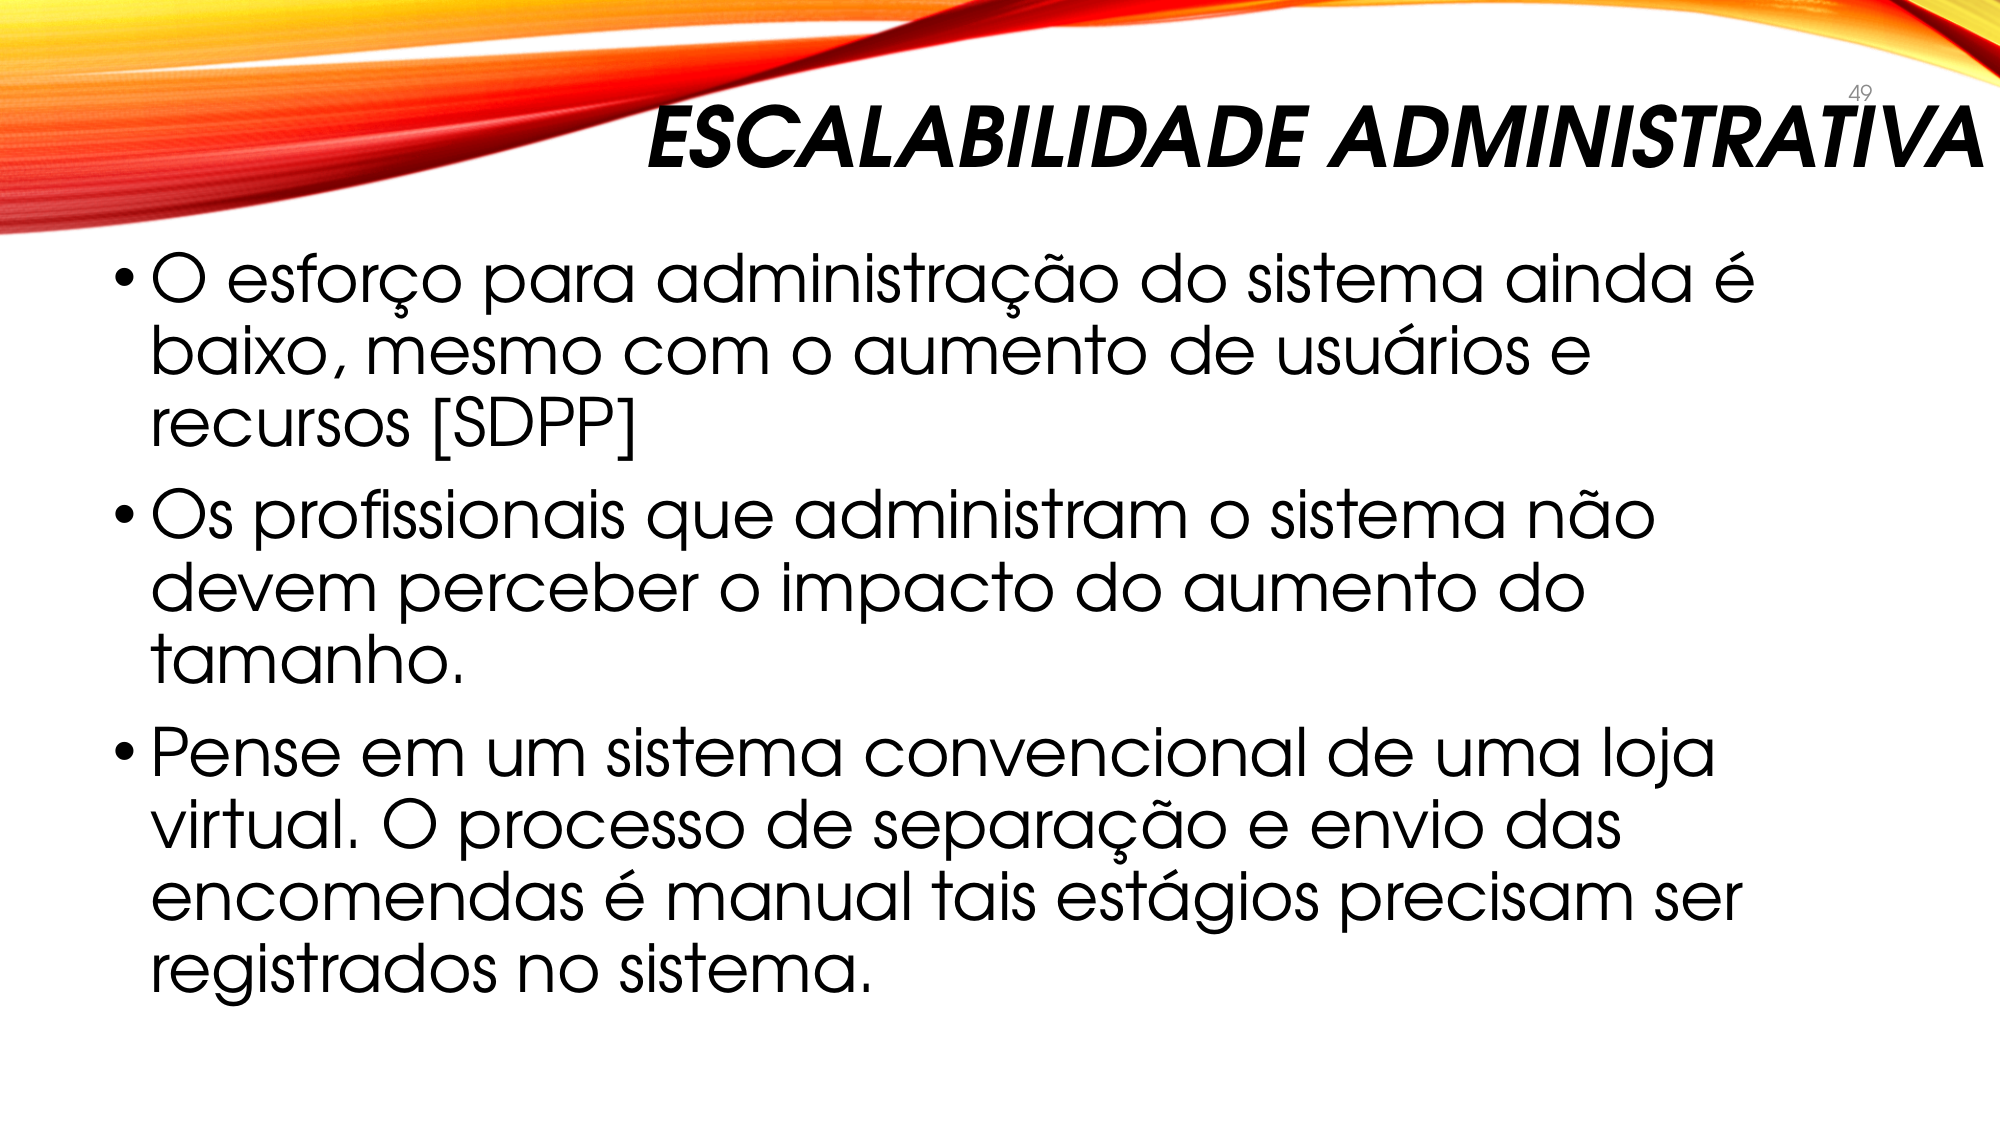

# ESCALABILIDADE administrativa
49
O esforço para administração do sistema ainda é baixo, mesmo com o aumento de usuários e recursos [SDPP]
Os profissionais que administram o sistema não devem perceber o impacto do aumento do tamanho.
Pense em um sistema convencional de uma loja virtual. O processo de separação e envio das encomendas é manual tais estágios precisam ser registrados no sistema.